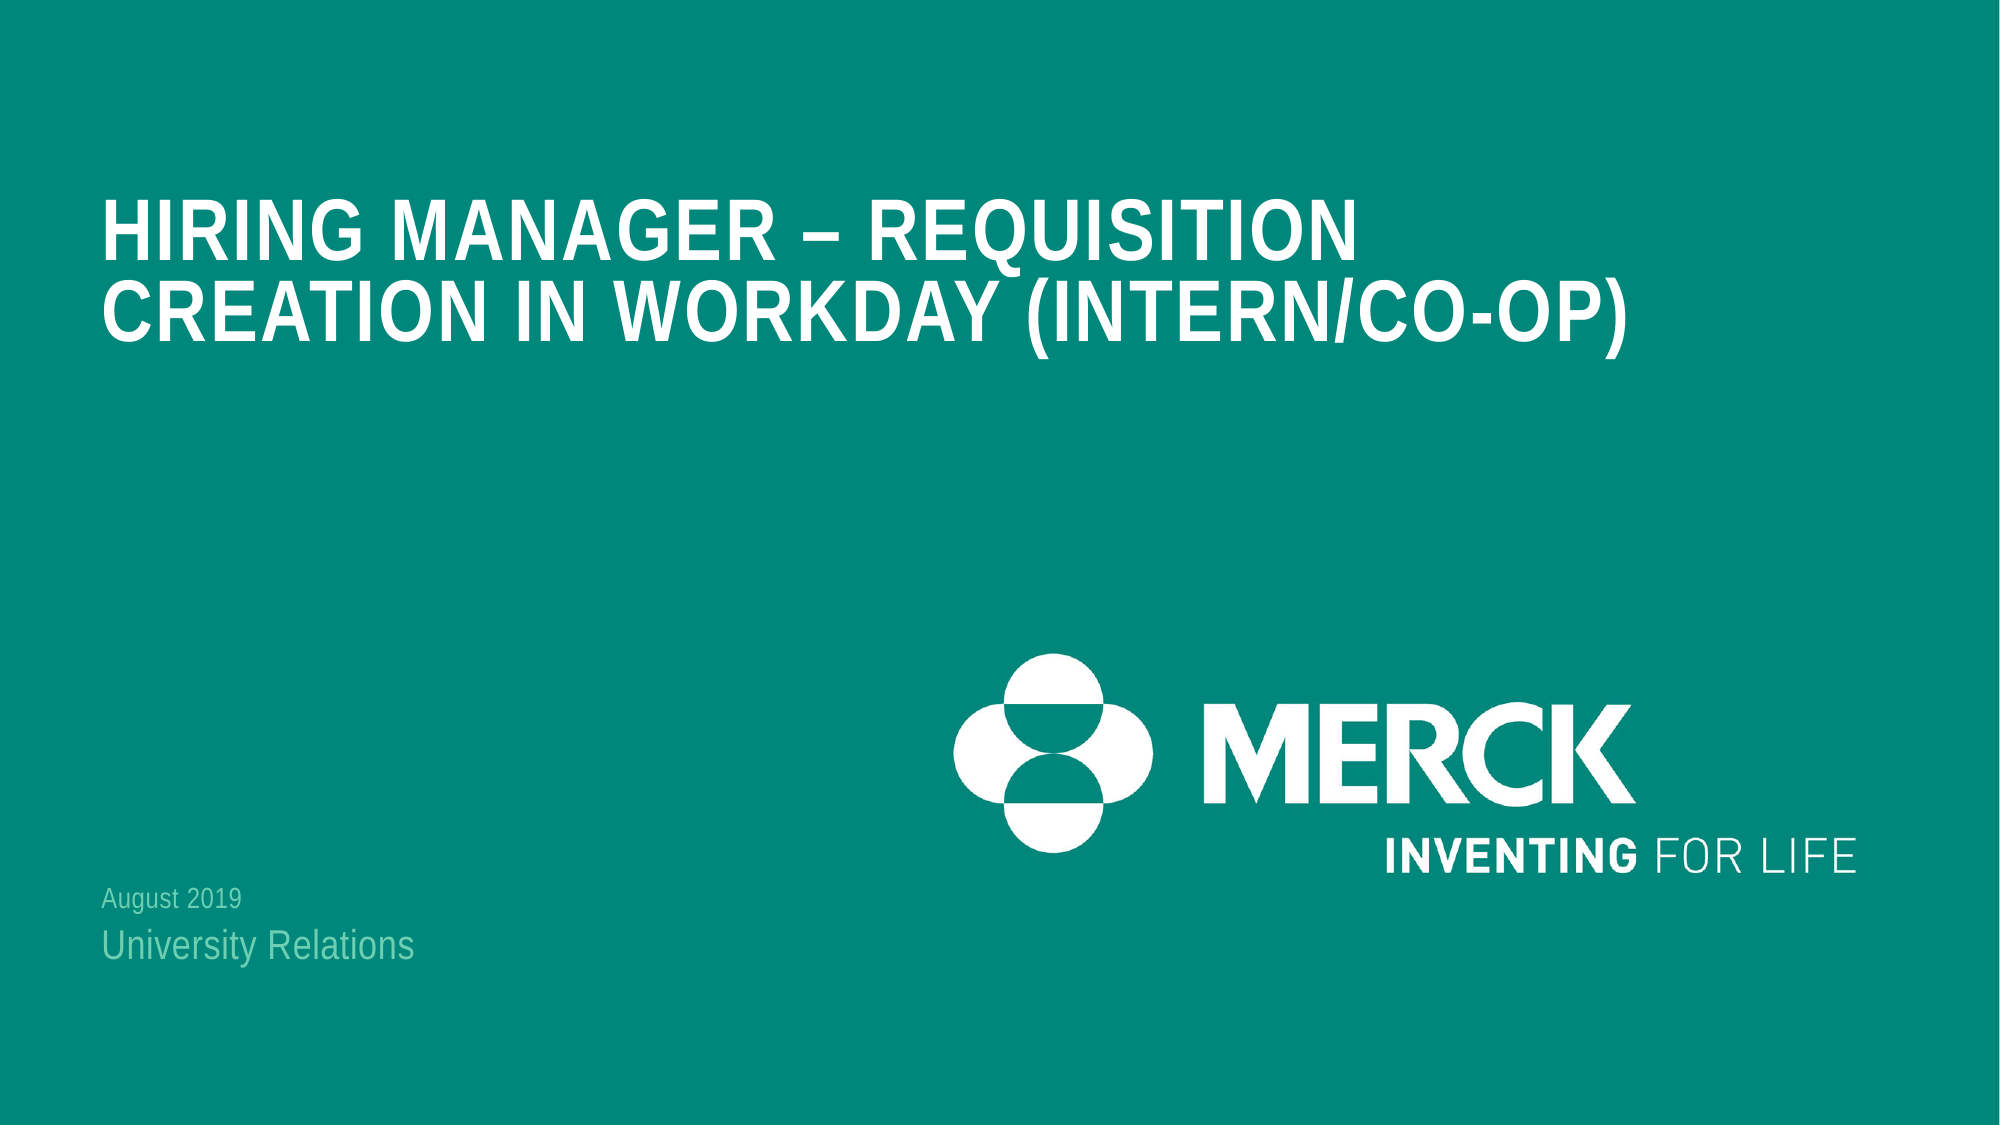

# Hiring manager – requisition creation in workday (intern/Co-op)
August 2019
University Relations